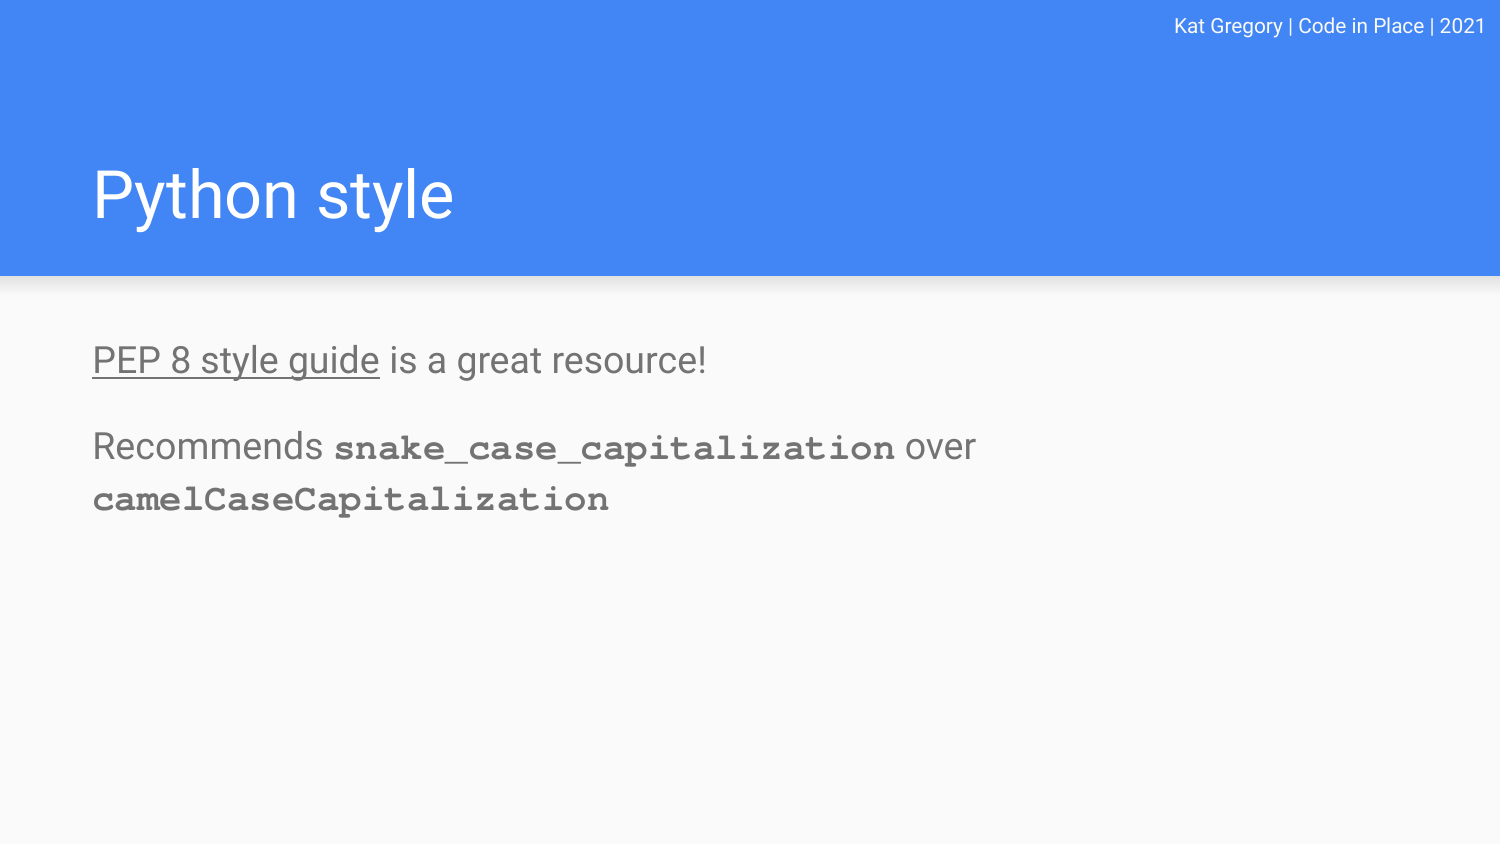

Kat Gregory | Code in Place | 2021
# Python style
PEP 8 style guide is a great resource!
Recommends snake_case_capitalization over camelCaseCapitalization